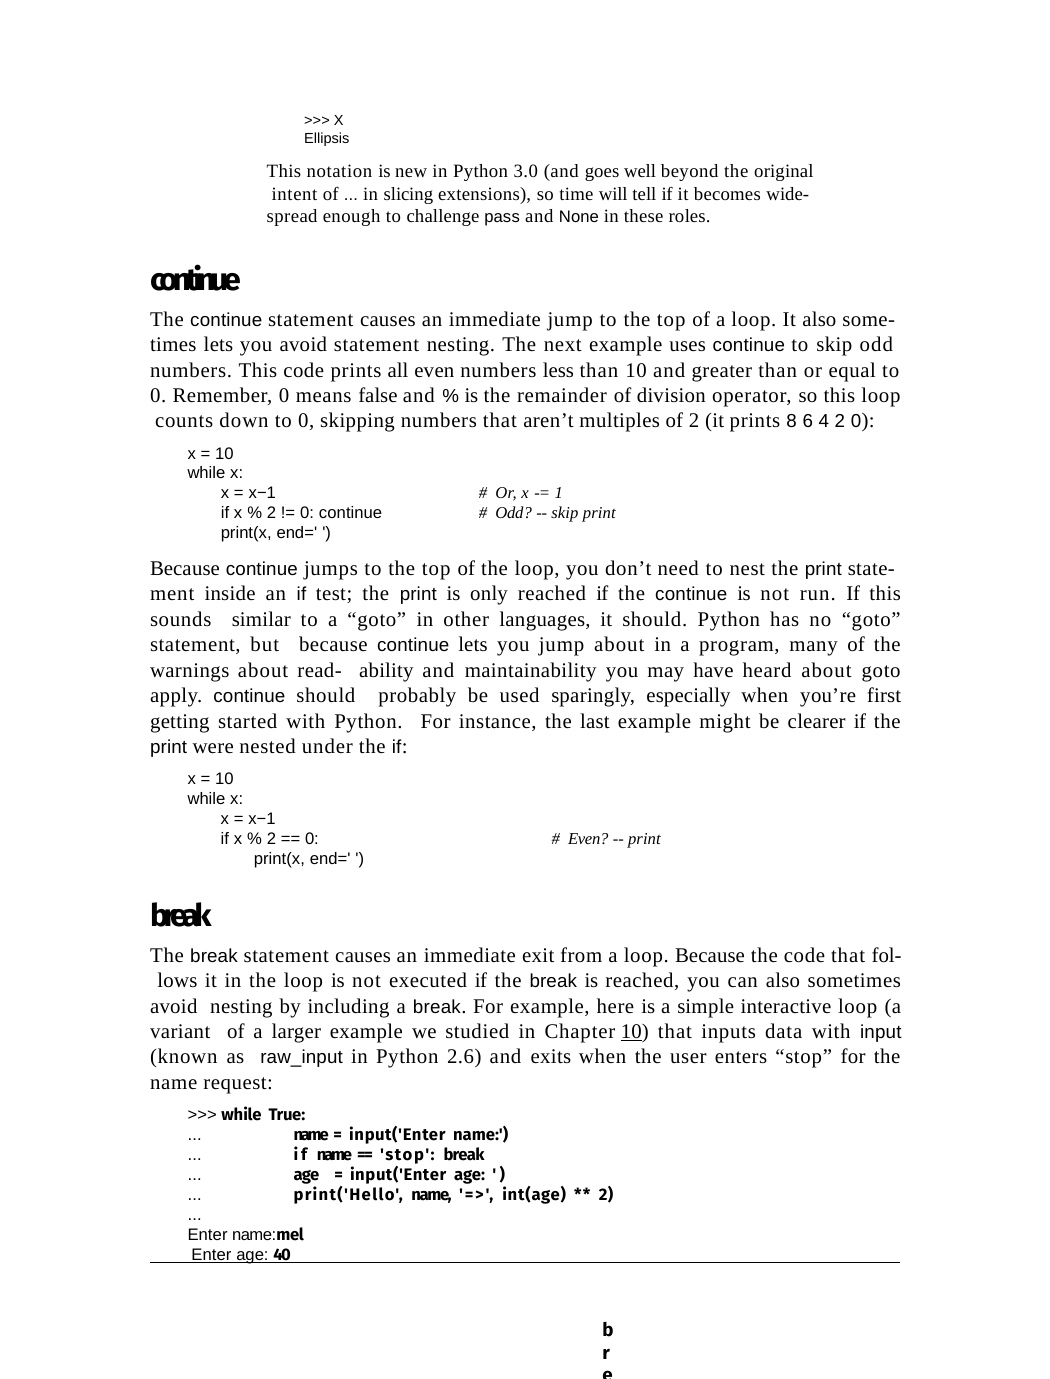

>>> X
Ellipsis
This notation is new in Python 3.0 (and goes well beyond the original  intent of ... in slicing extensions), so time will tell if it becomes wide-  spread enough to challenge pass and None in these roles.

continue
The continue statement causes an immediate jump to the top of a loop. It also some-  times lets you avoid statement nesting. The next example uses continue to skip odd  numbers. This code prints all even numbers less than 10 and greater than or equal to
0. Remember, 0 means false and % is the remainder of division operator, so this loop  counts down to 0, skipping numbers that aren’t multiples of 2 (it prints 8 6 4 2 0):
x = 10
while x:
x = x−1
if x % 2 != 0: continue  print(x, end=' ')
# Or, x -= 1
# Odd? -- skip print
Because continue jumps to the top of the loop, you don’t need to nest the print state-  ment inside an if test; the print is only reached if the continue is not run. If this sounds  similar to a “goto” in other languages, it should. Python has no “goto” statement, but  because continue lets you jump about in a program, many of the warnings about read-  ability and maintainability you may have heard about goto apply. continue should  probably be used sparingly, especially when you’re first getting started with Python.  For instance, the last example might be clearer if the print were nested under the if:
x = 10
while x:
x = x−1
if x % 2 == 0:	# Even? -- print
print(x, end=' ')

break
The break statement causes an immediate exit from a loop. Because the code that fol-  lows it in the loop is not executed if the break is reached, you can also sometimes avoid  nesting by including a break. For example, here is a simple interactive loop (a variant  of a larger example we studied in Chapter 10) that inputs data with input (known as  raw_input in Python 2.6) and exits when the user enters “stop” for the name request:
>>> while True:
...	name = input('Enter name:')
...	if name == 'stop': break
...	age = input('Enter age: ')
...	print('Hello', name, '=>', int(age) ** 2)
...
Enter name:mel  Enter age: 40

break, continue, pass, and the Loop else  |  331